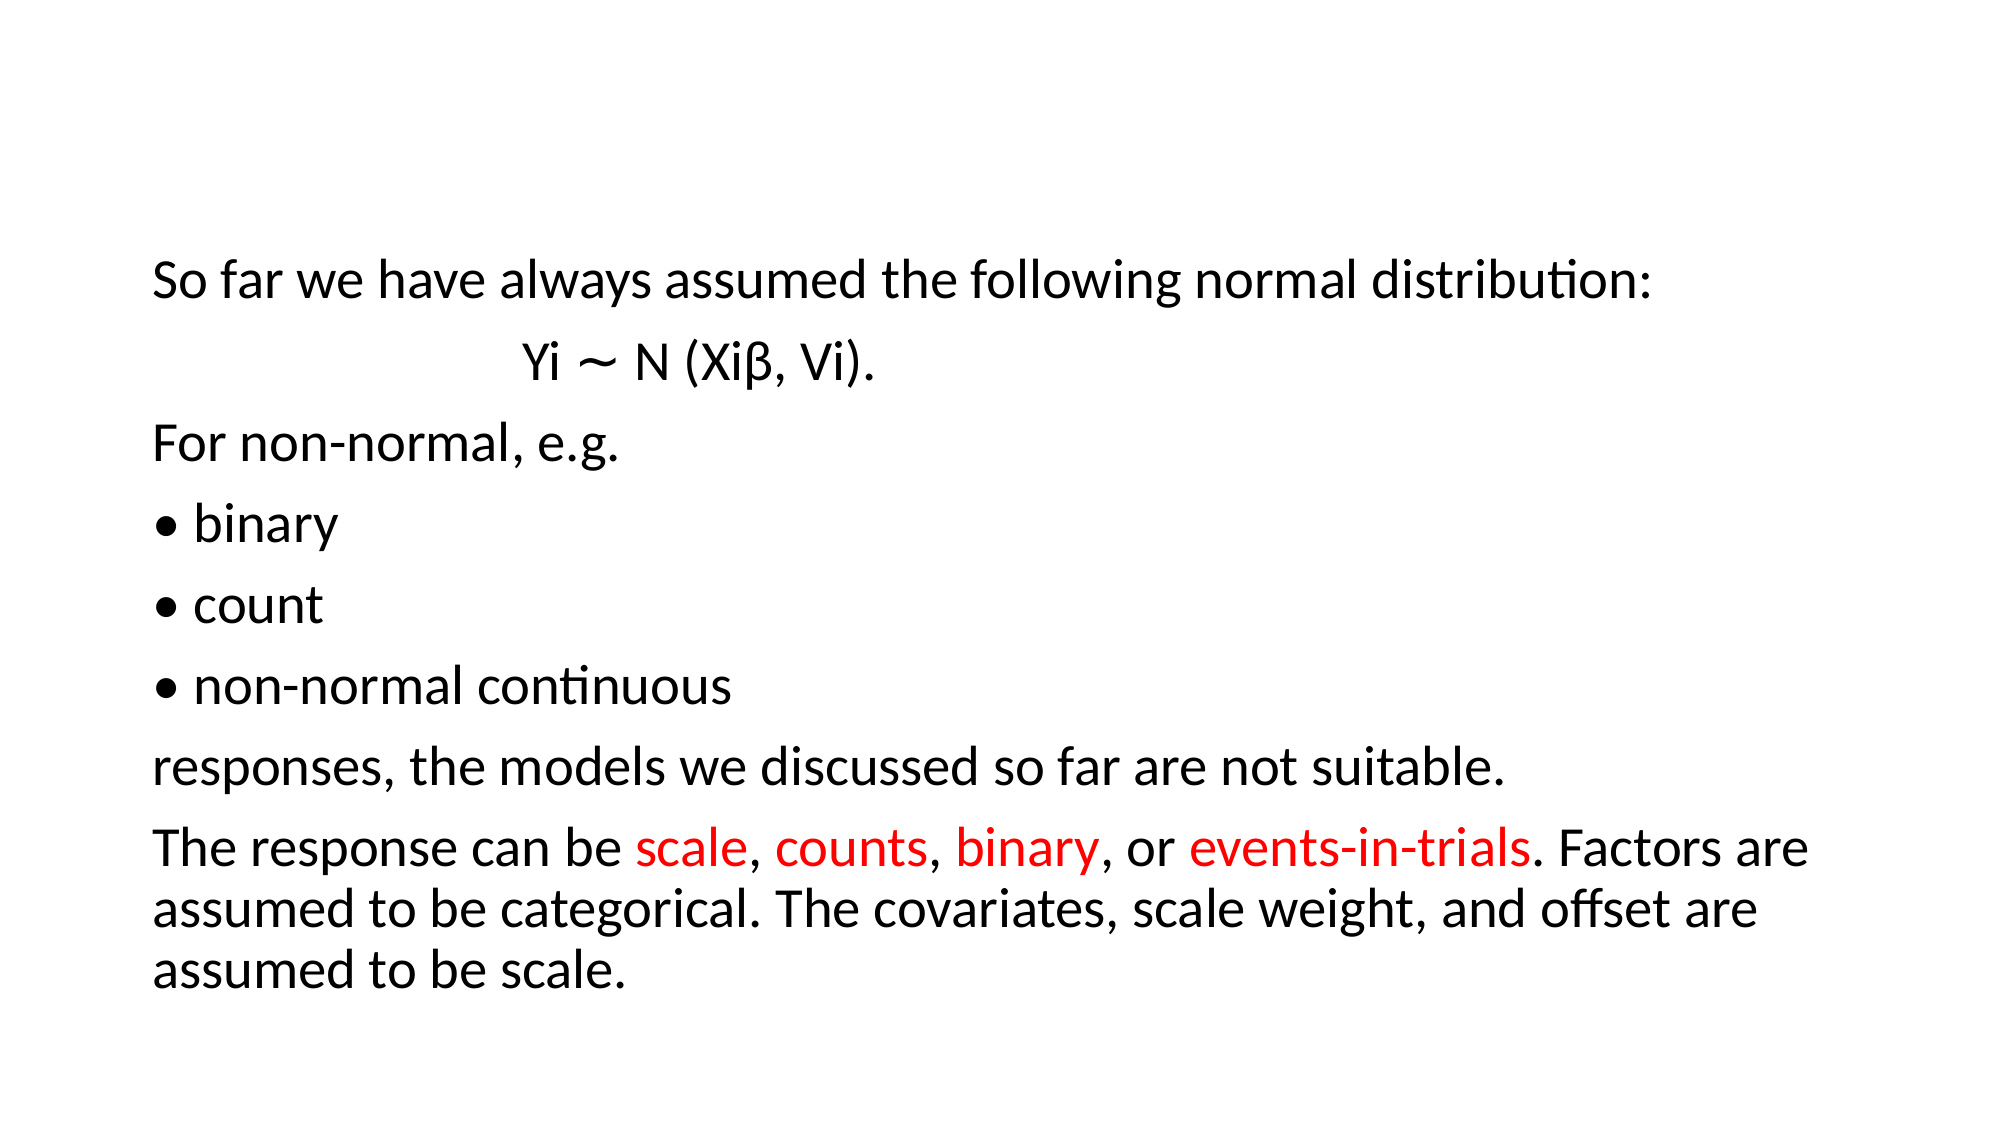

#
So far we have always assumed the following normal distribution:
                             Yi ∼ N (Xiβ, Vi).
For non-normal, e.g.
• binary
• count
• non-normal continuous
responses, the models we discussed so far are not suitable.
The response can be scale, counts, binary, or events-in-trials. Factors are assumed to be categorical. The covariates, scale weight, and offset are assumed to be scale.